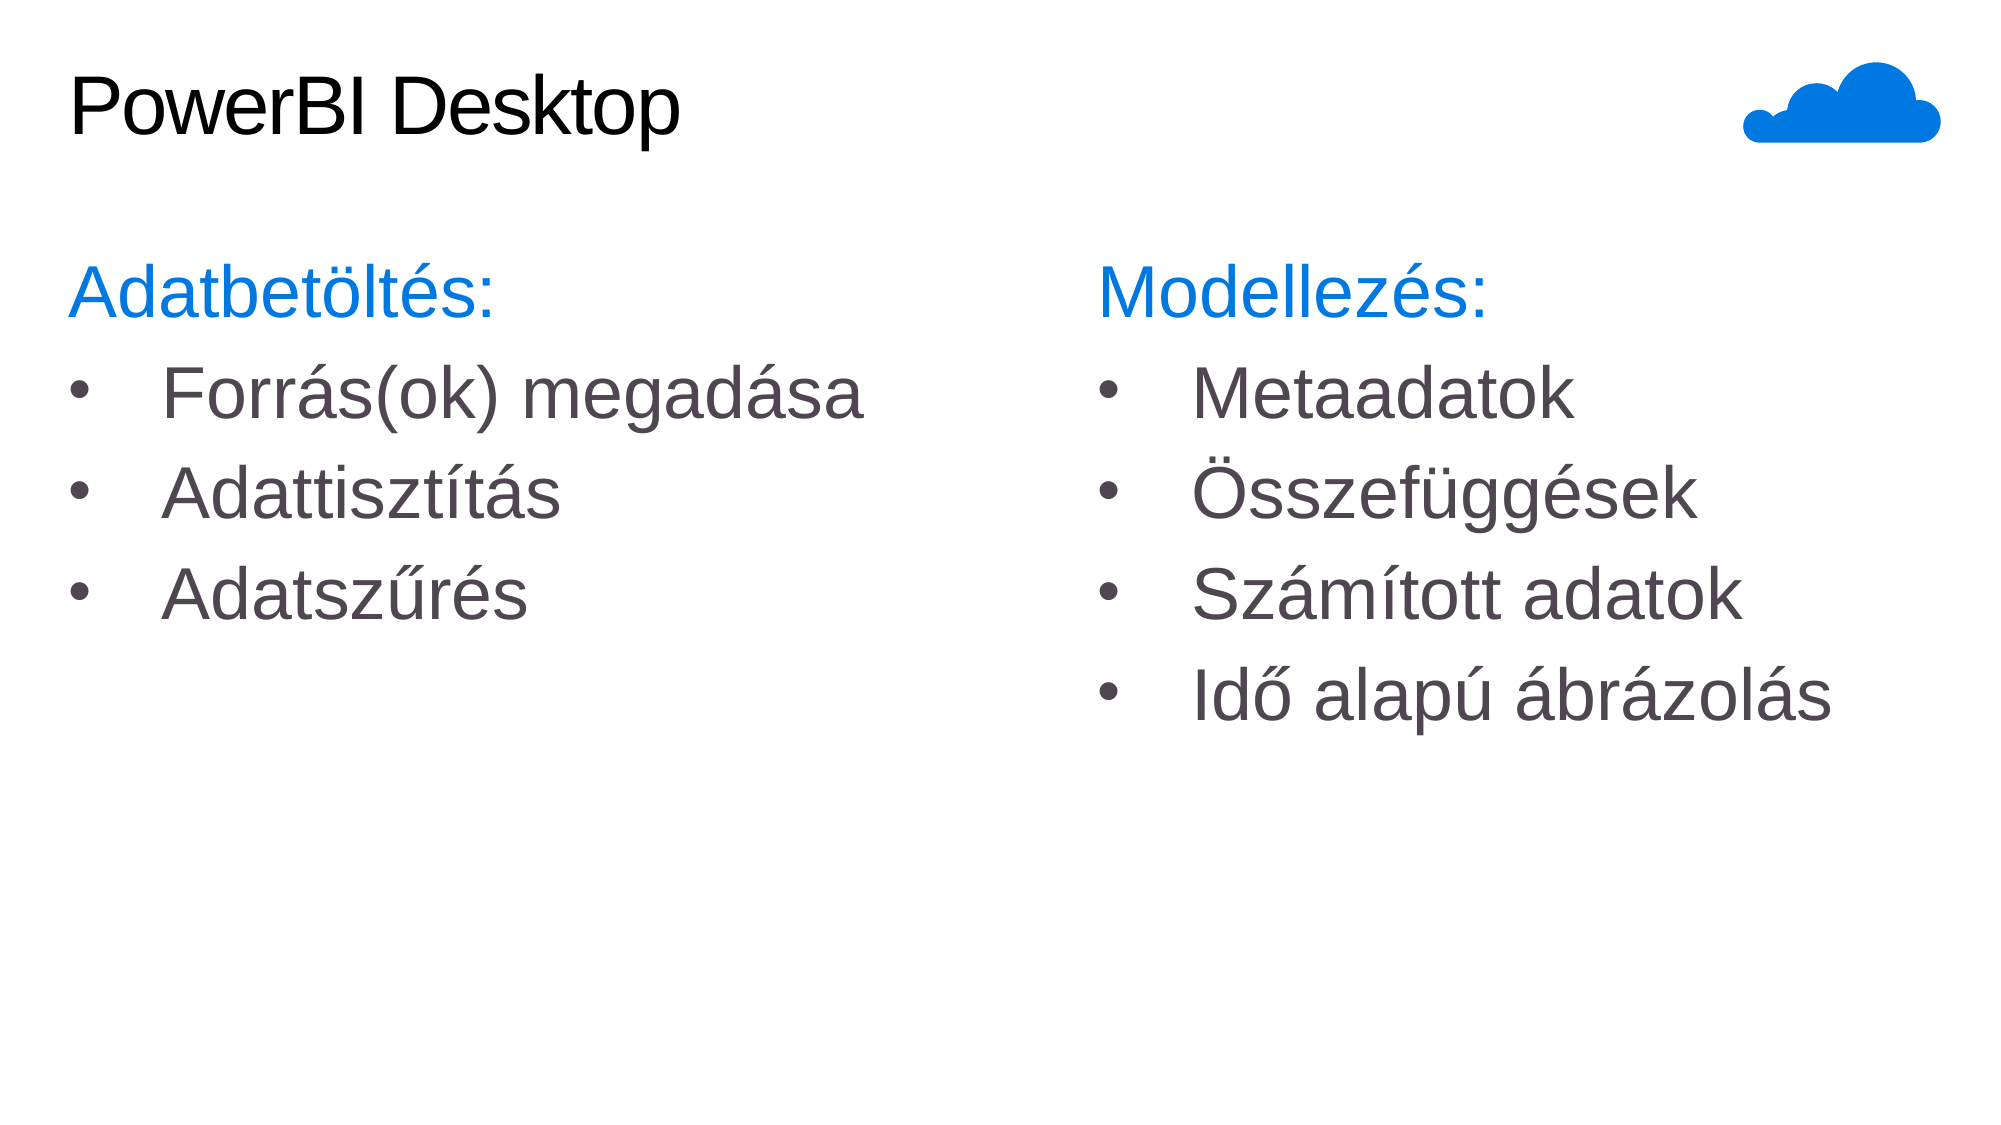

# PowerBI Desktop
Adatbetöltés:
Forrás(ok) megadása
Adattisztítás
Adatszűrés
Modellezés:
Metaadatok
Összefüggések
Számított adatok
Idő alapú ábrázolás